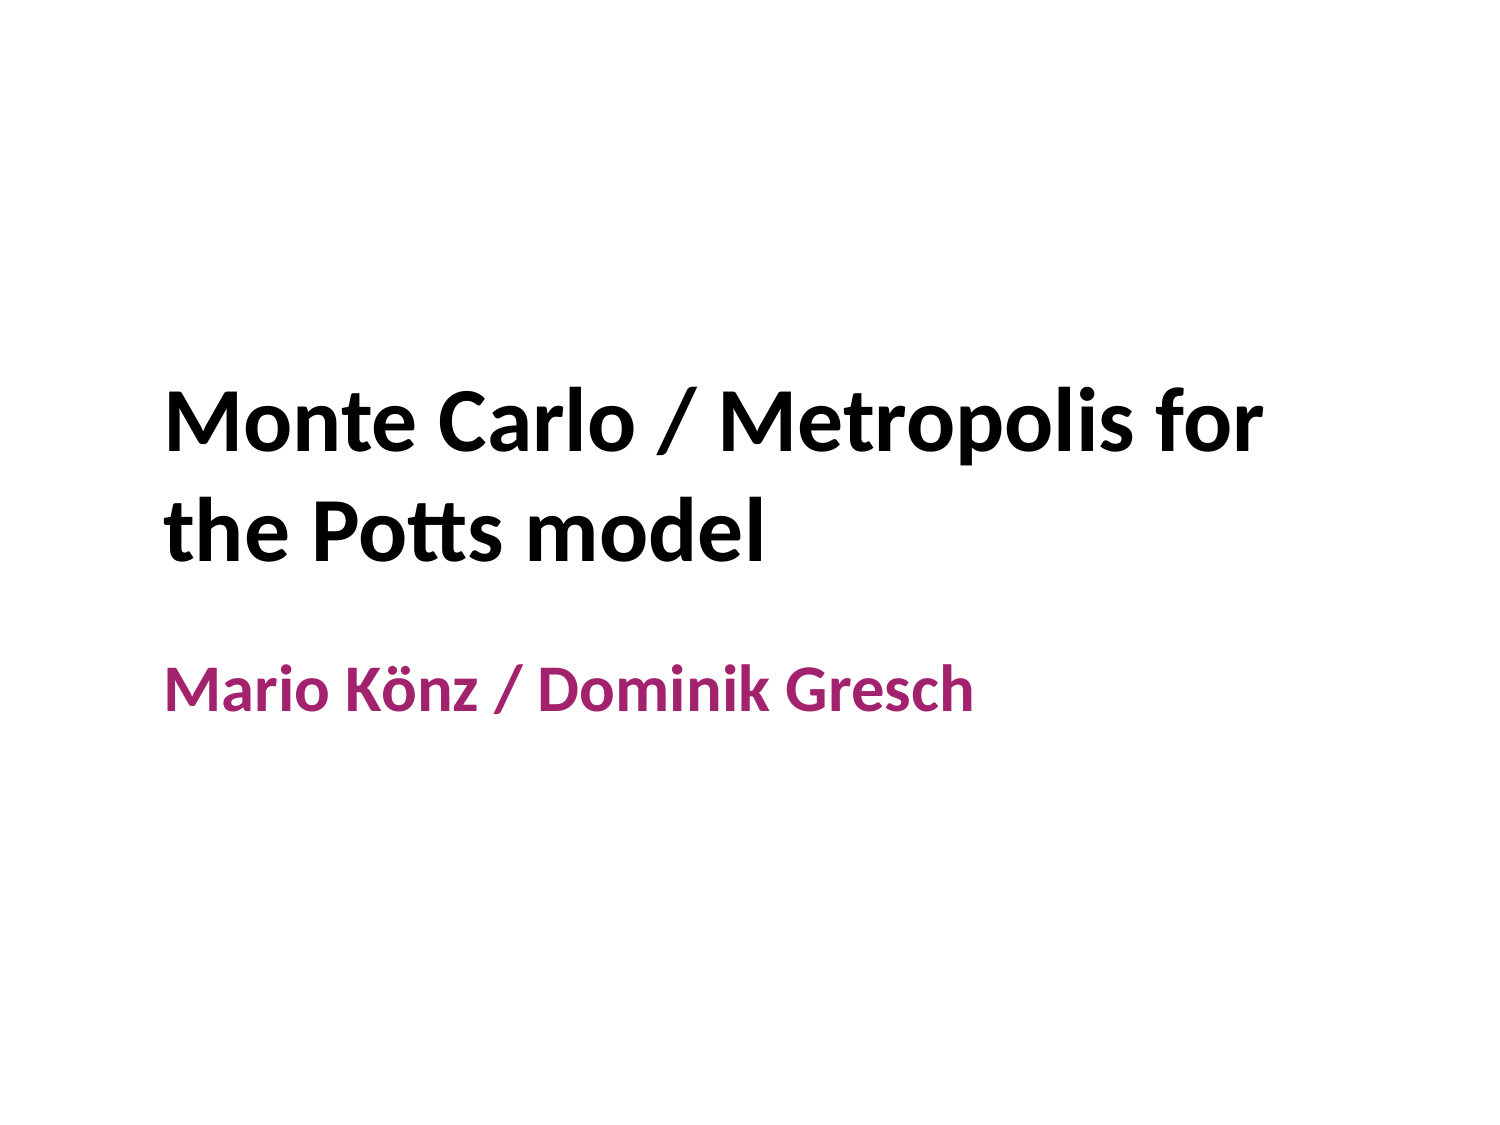

# Monte Carlo / Metropolis for the Potts model
Mario Könz / Dominik Gresch